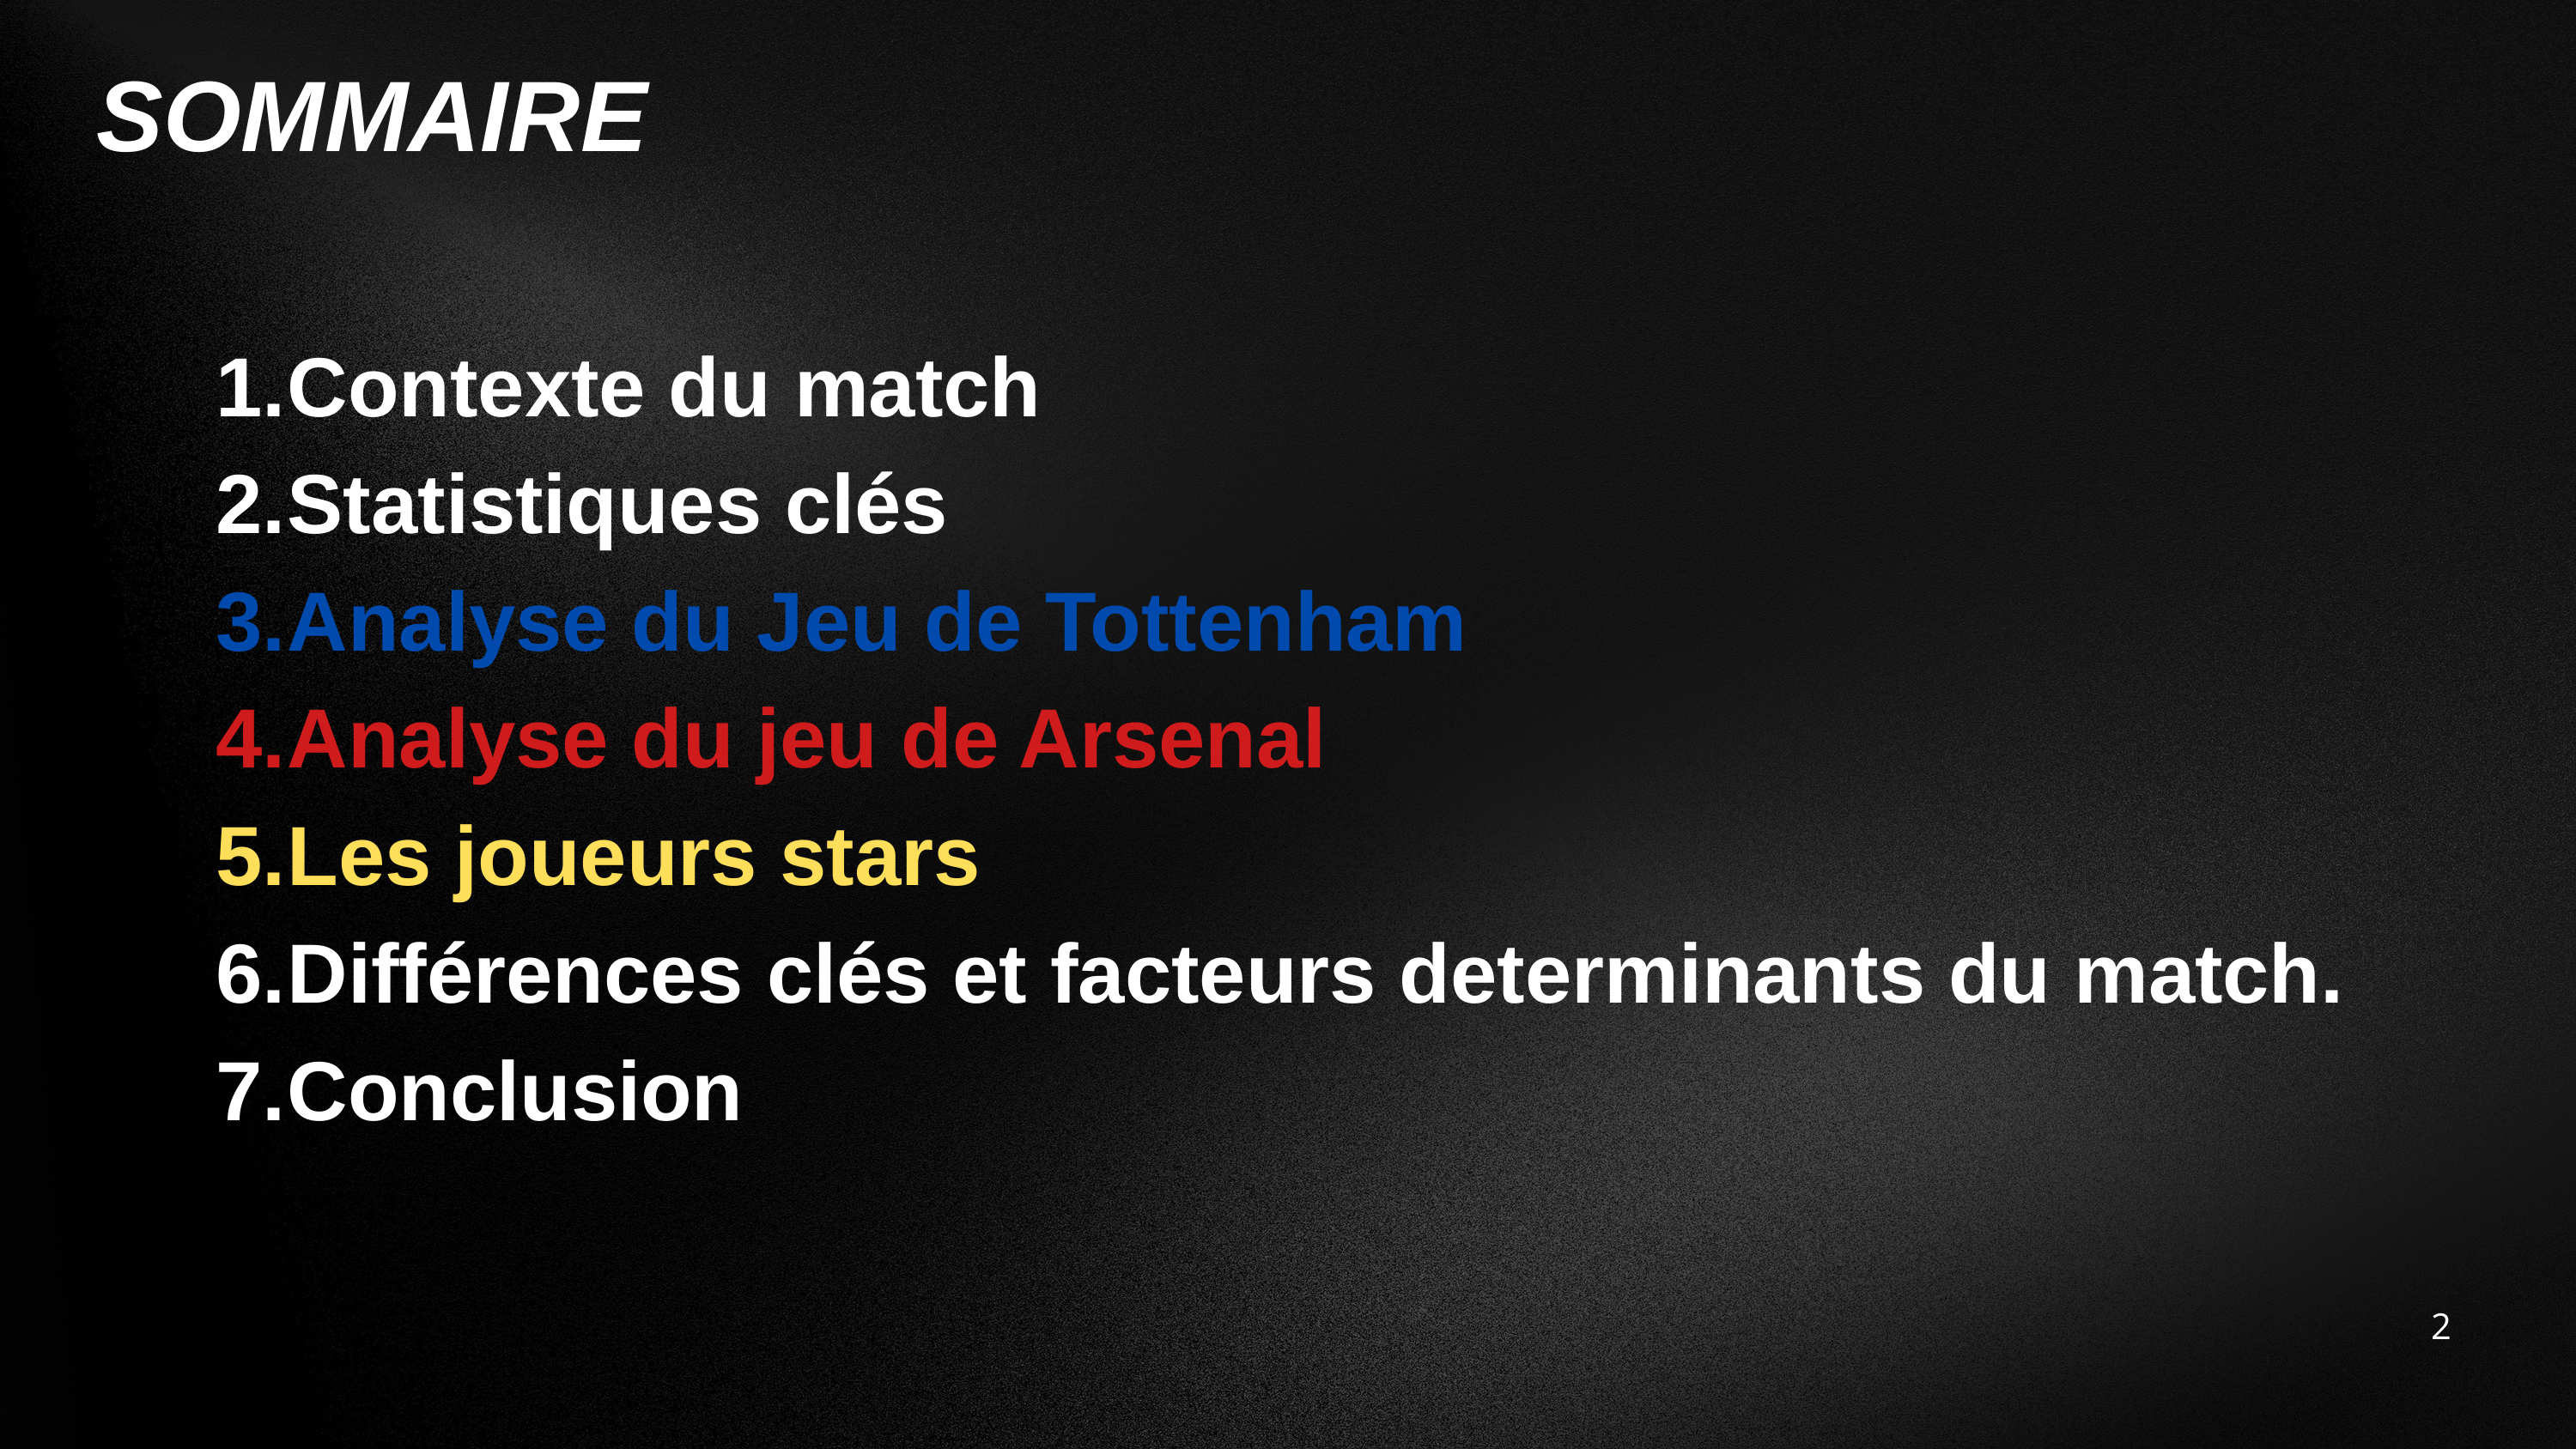

SOMMAIRE
Contexte du match
Statistiques clés
Analyse du Jeu de Tottenham
Analyse du jeu de Arsenal
Les joueurs stars
Différences clés et facteurs determinants du match.
Conclusion
2